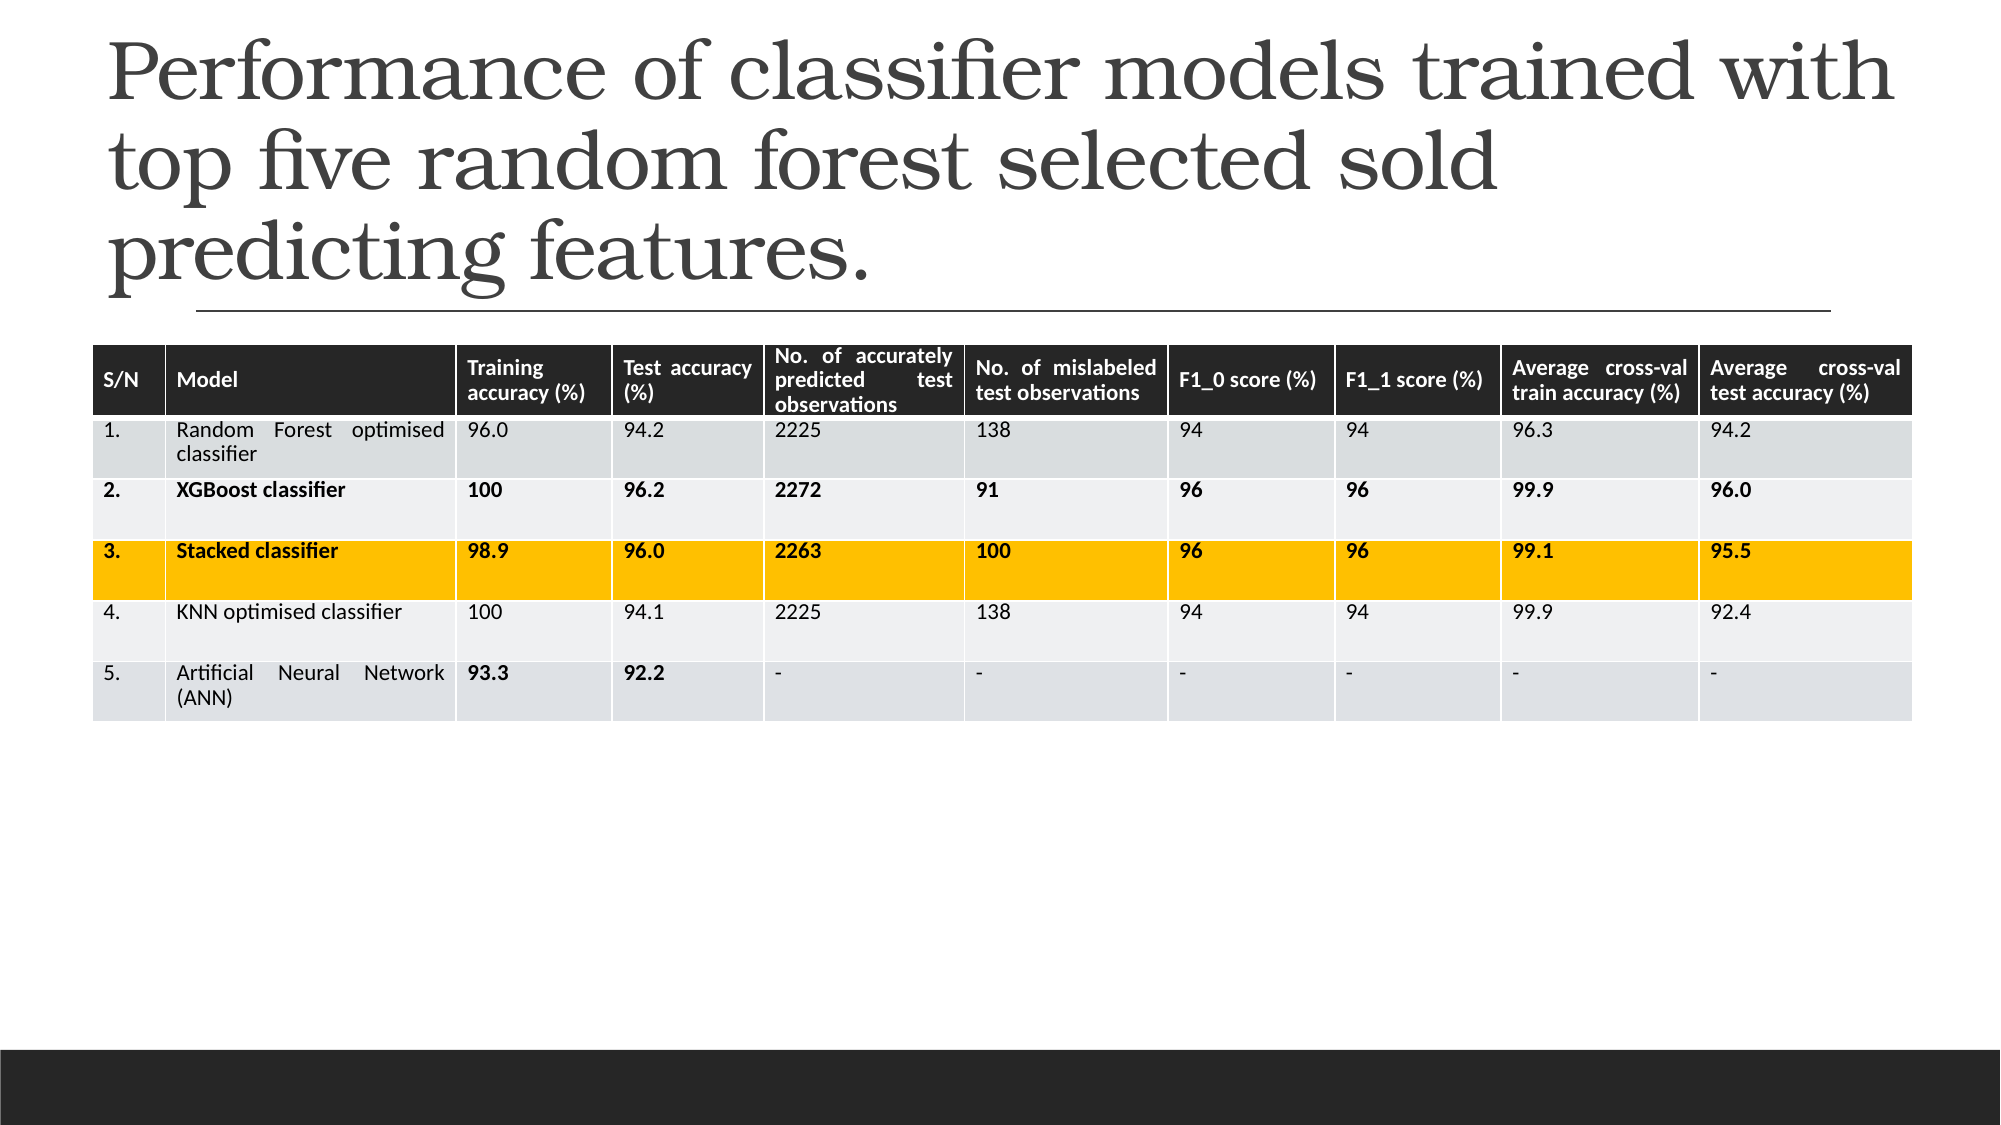

# Performance of classifier models trained with top five random forest selected sold predicting features.
| S/N | Model | Training accuracy (%) | Test accuracy (%) | No. of accurately predicted test observations | No. of mislabeled test observations | F1\_0 score (%) | F1\_1 score (%) | Average cross-val train accuracy (%) | Average cross-val test accuracy (%) |
| --- | --- | --- | --- | --- | --- | --- | --- | --- | --- |
| 1. | Random Forest optimised classifier | 96.0 | 94.2 | 2225 | 138 | 94 | 94 | 96.3 | 94.2 |
| 2. | XGBoost classifier | 100 | 96.2 | 2272 | 91 | 96 | 96 | 99.9 | 96.0 |
| 3. | Stacked classifier | 98.9 | 96.0 | 2263 | 100 | 96 | 96 | 99.1 | 95.5 |
| 4. | KNN optimised classifier | 100 | 94.1 | 2225 | 138 | 94 | 94 | 99.9 | 92.4 |
| 5. | Artificial Neural Network (ANN) | 93.3 | 92.2 | - | - | - | - | - | - |